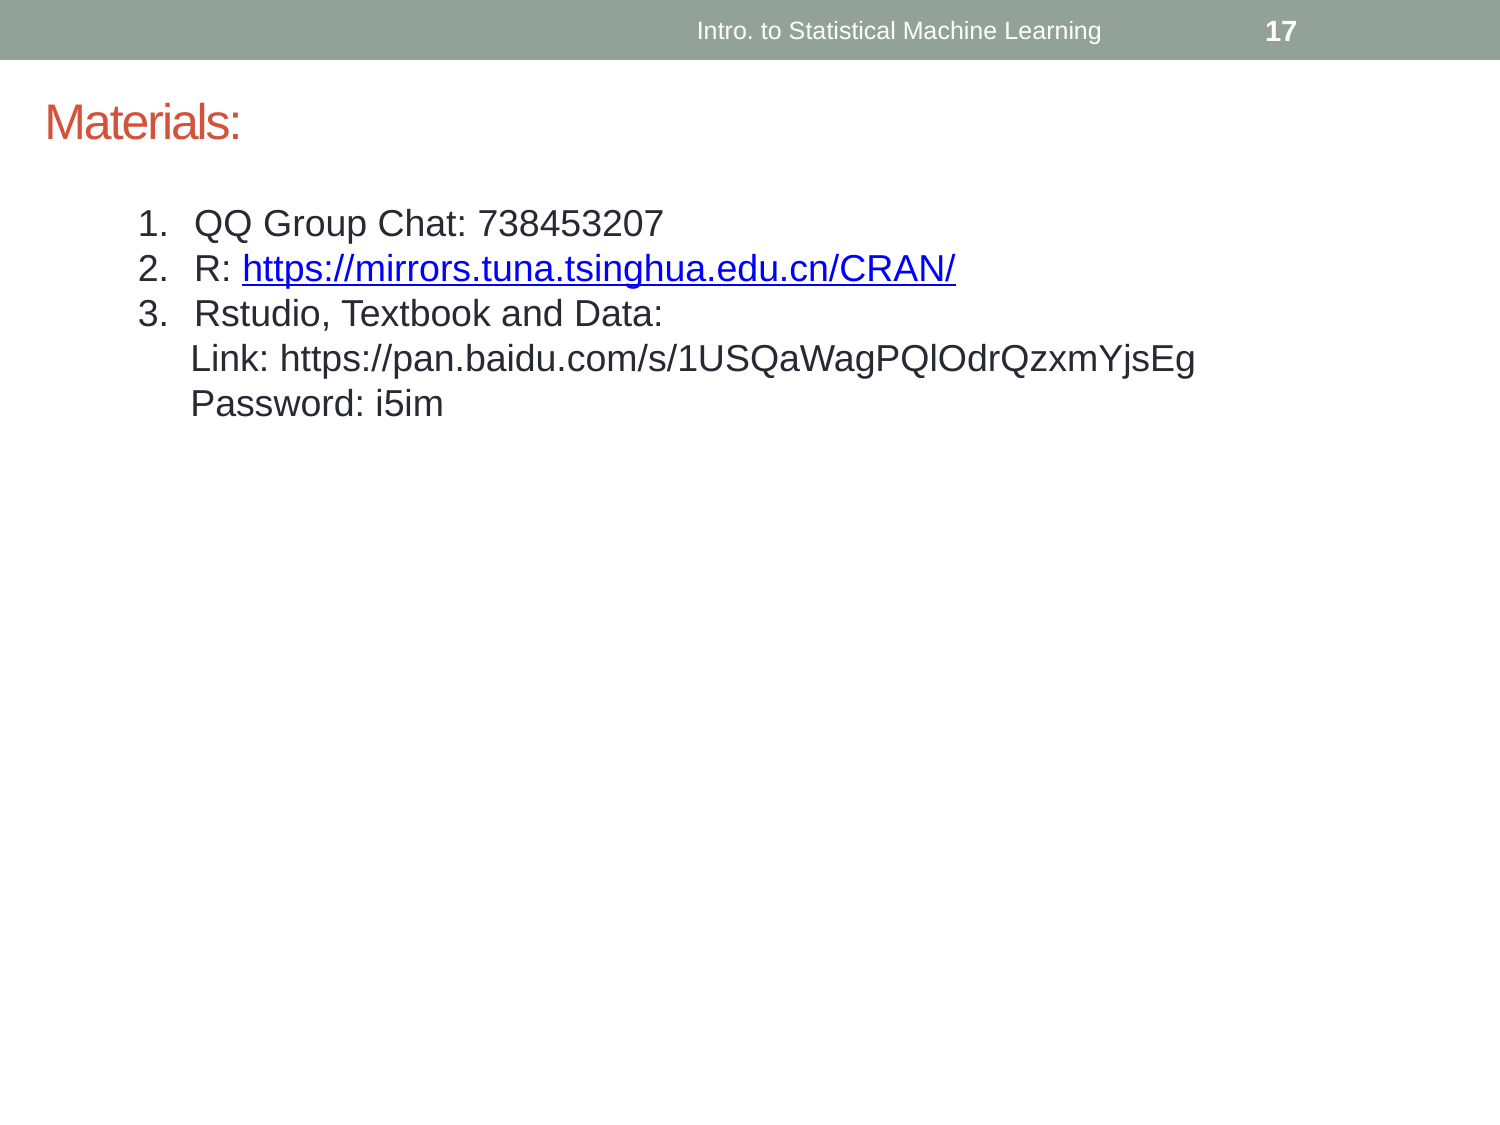

Intro. to Statistical Machine Learning
17
Materials:
QQ Group Chat: 738453207
R: https://mirrors.tuna.tsinghua.edu.cn/CRAN/
Rstudio, Textbook and Data:
     Link: https://pan.baidu.com/s/1USQaWagPQlOdrQzxmYjsEg
     Password: i5im